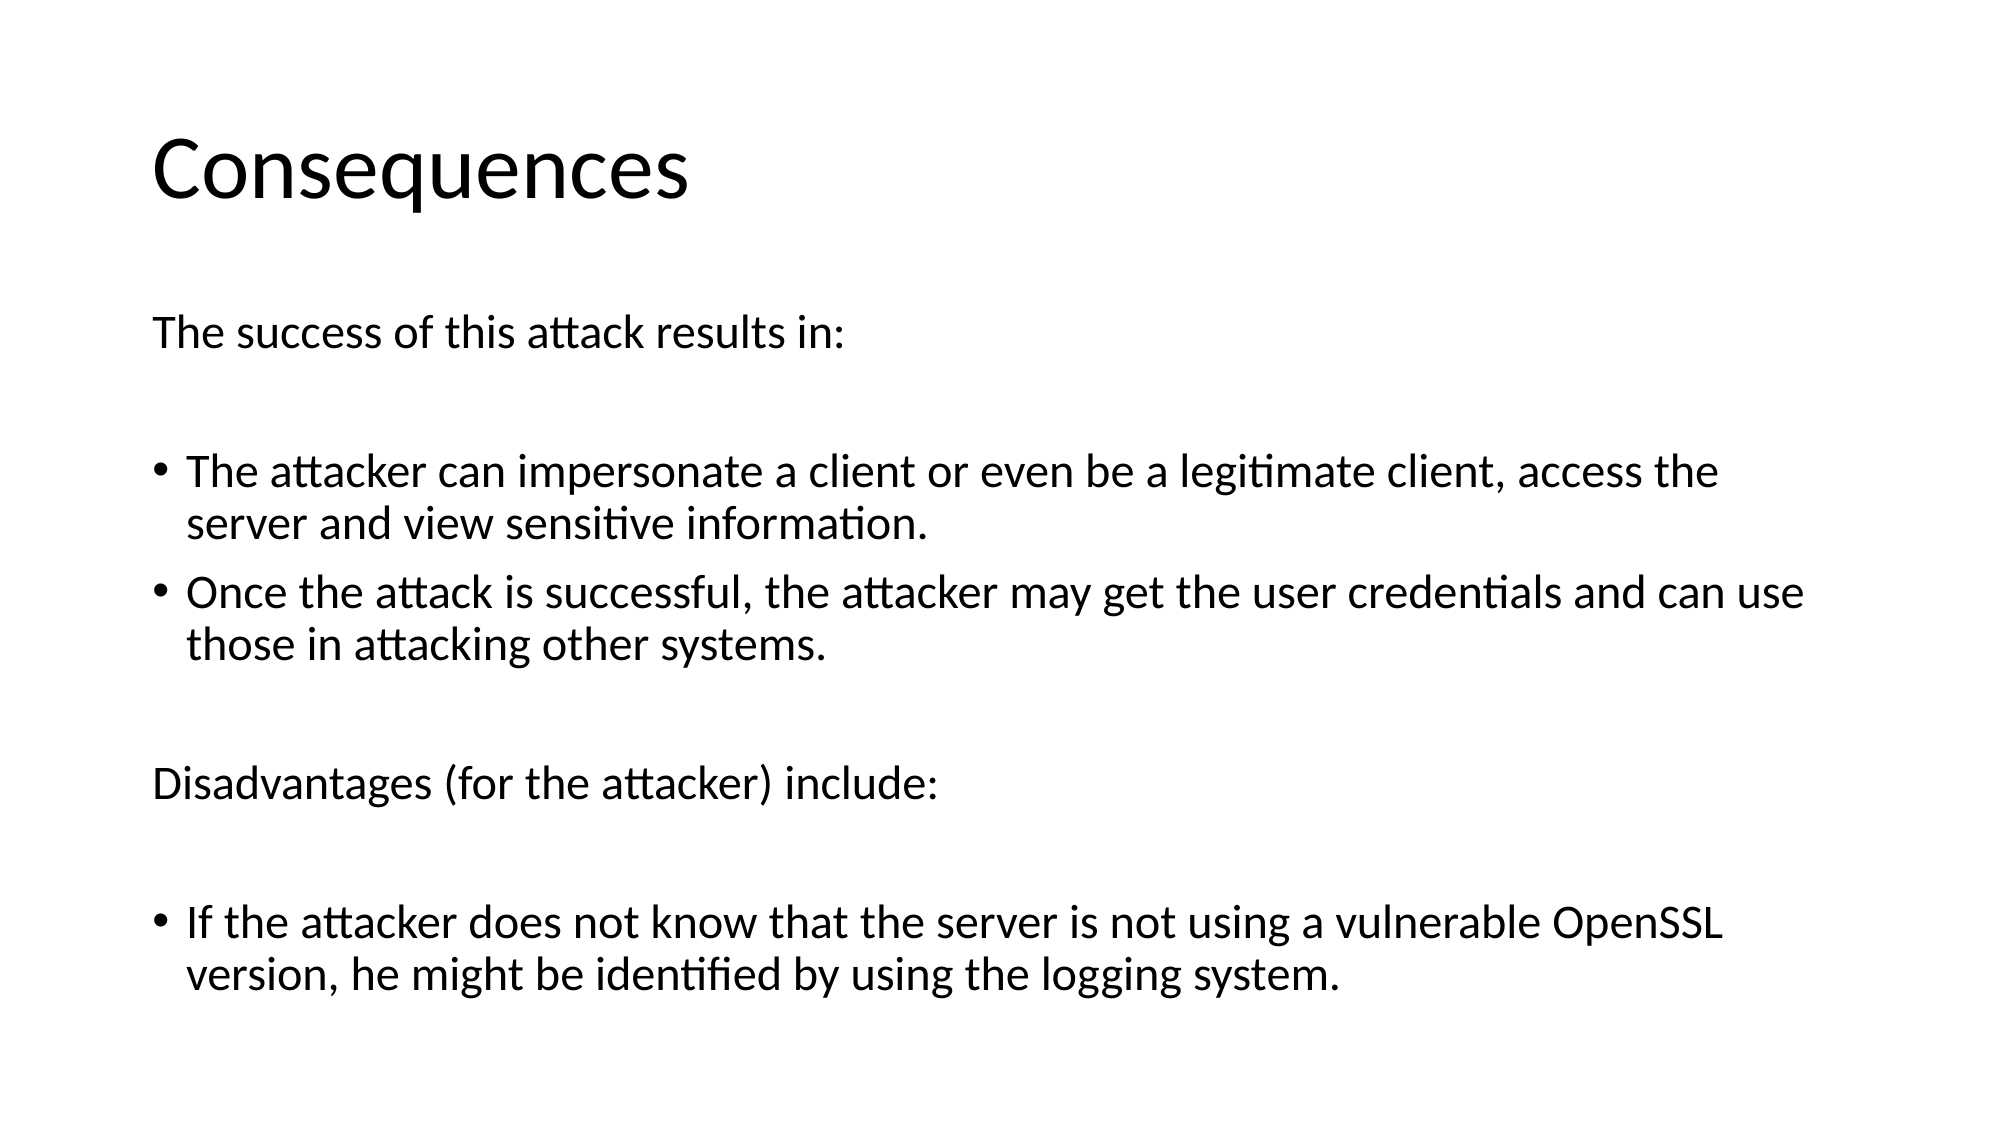

# Consequences
The success of this attack results in:

The attacker can impersonate a client or even be a legitimate client, access the server and view sensitive information.
Once the attack is successful, the attacker may get the user credentials and can use those in attacking other systems.

Disadvantages (for the attacker) include:

If the attacker does not know that the server is not using a vulnerable OpenSSL version, he might be identified by using the logging system.